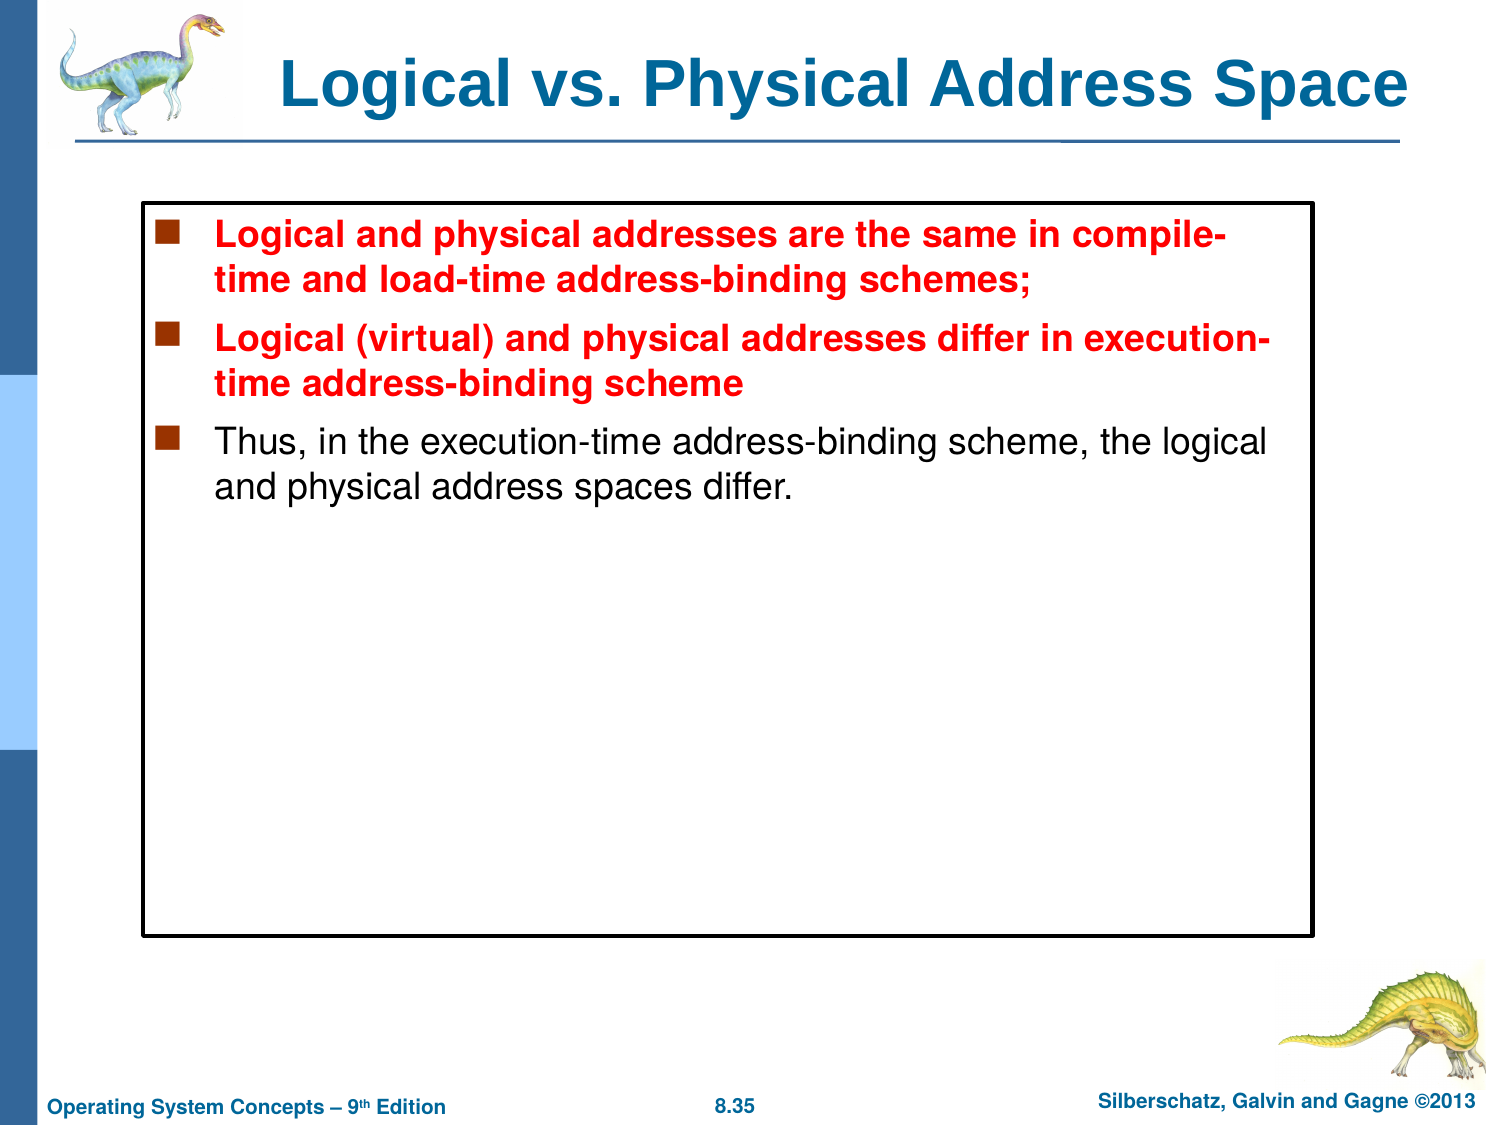

# Logical vs. Physical Address Space
Logical and physical addresses are the same in compile-time and load-time address-binding schemes;
Logical (virtual) and physical addresses differ in execution-time address-binding scheme
Thus, in the execution-time address-binding scheme, the logical and physical address spaces differ.